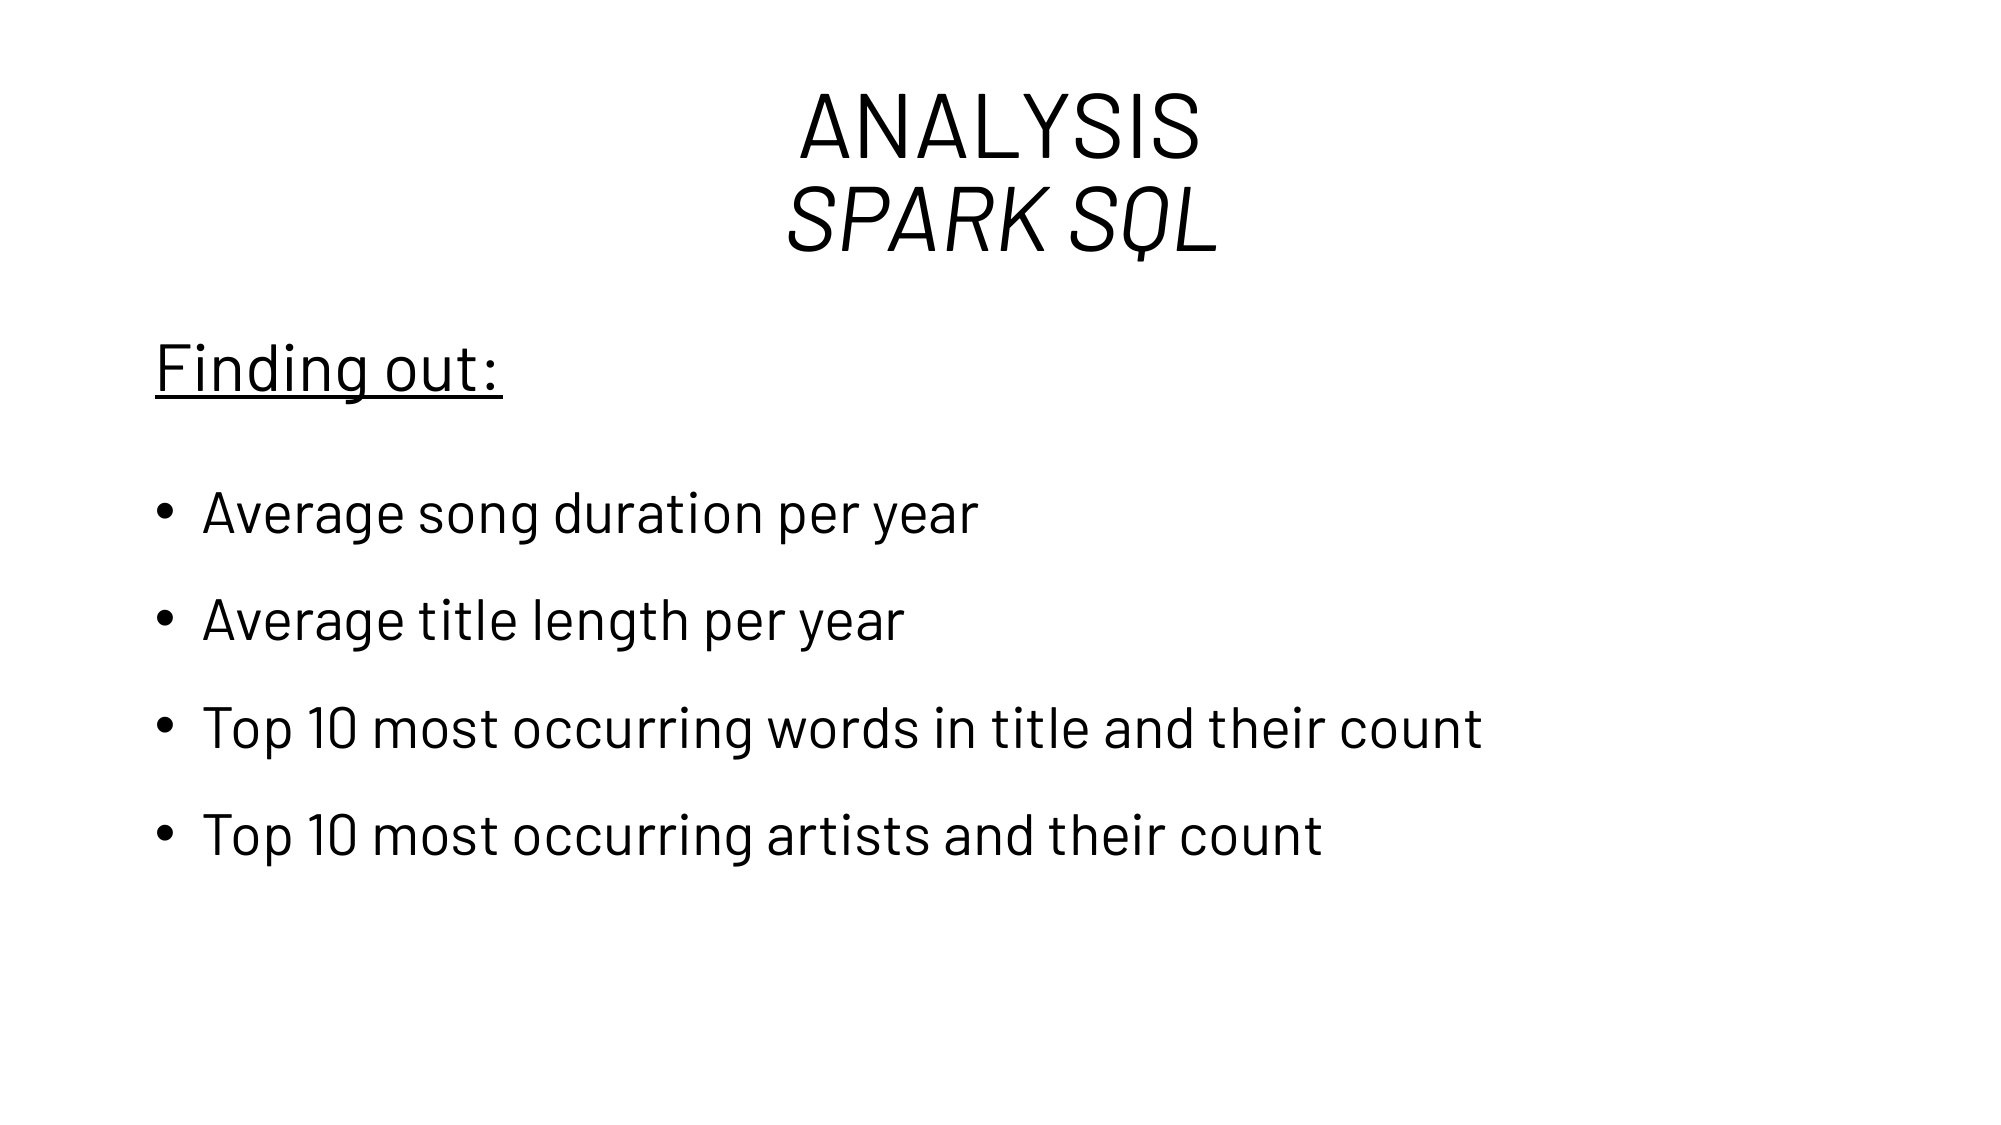

# ANALYSIS
SPARK SQL
Finding out:

Average song duration per year
Average title length per year
Top 10 most occurring words in title and their count
Top 10 most occurring artists and their count
STREAMER
SHIM